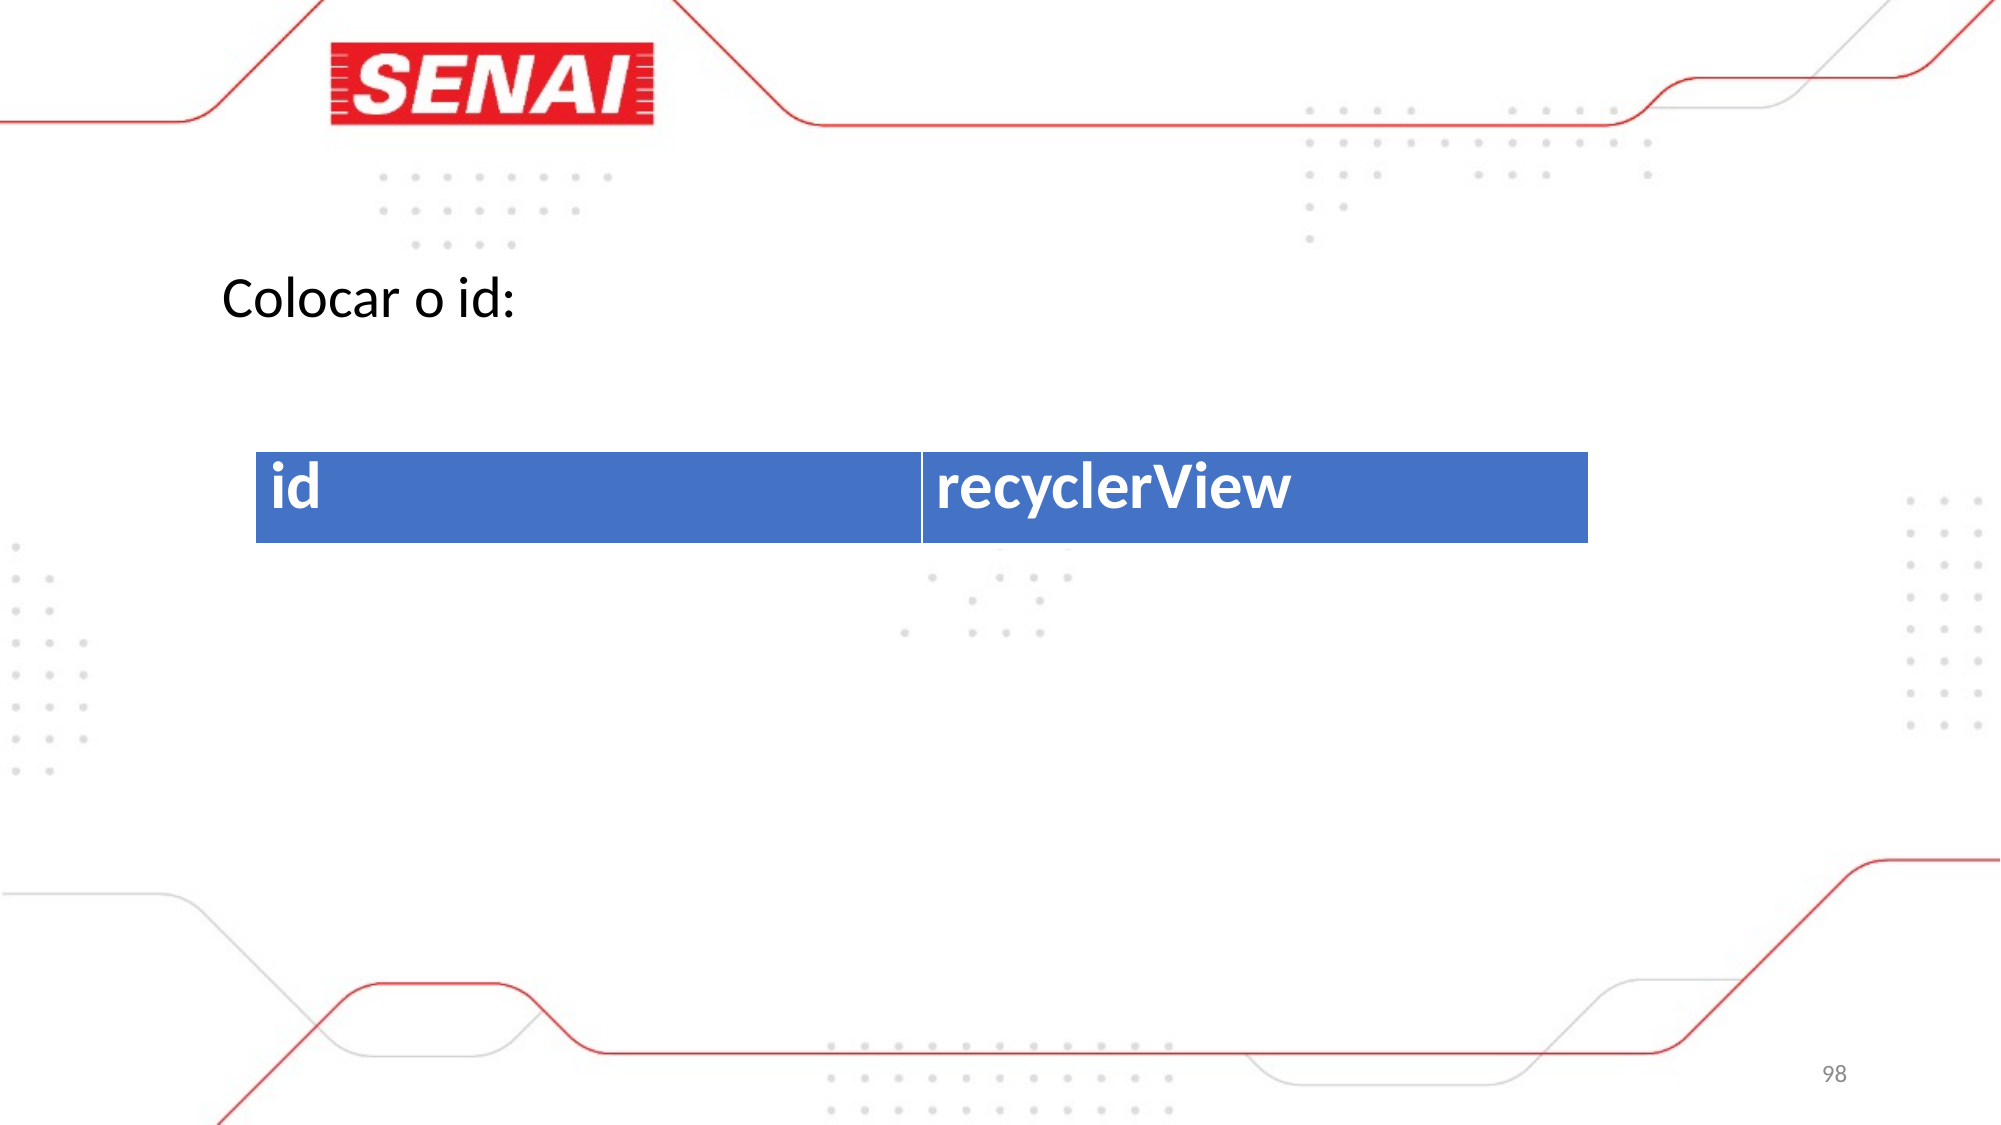

Colocar o id:
| id | recyclerView |
| --- | --- |
98